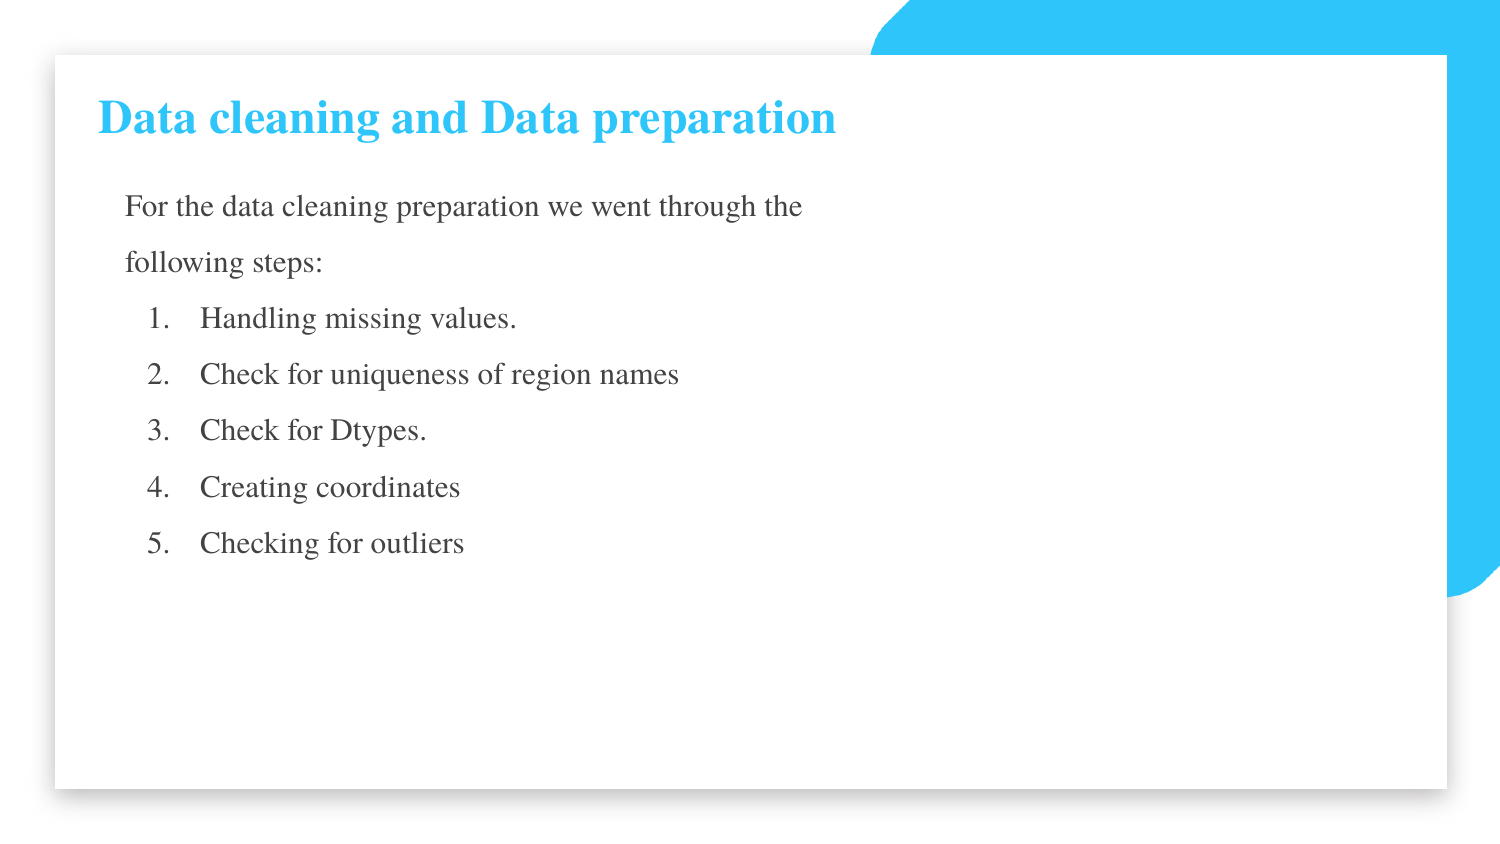

Data cleaning and Data preparation
For the data cleaning preparation we went through the following steps:
Handling missing values.
Check for uniqueness of region names
Check for Dtypes.
Creating coordinates
Checking for outliers